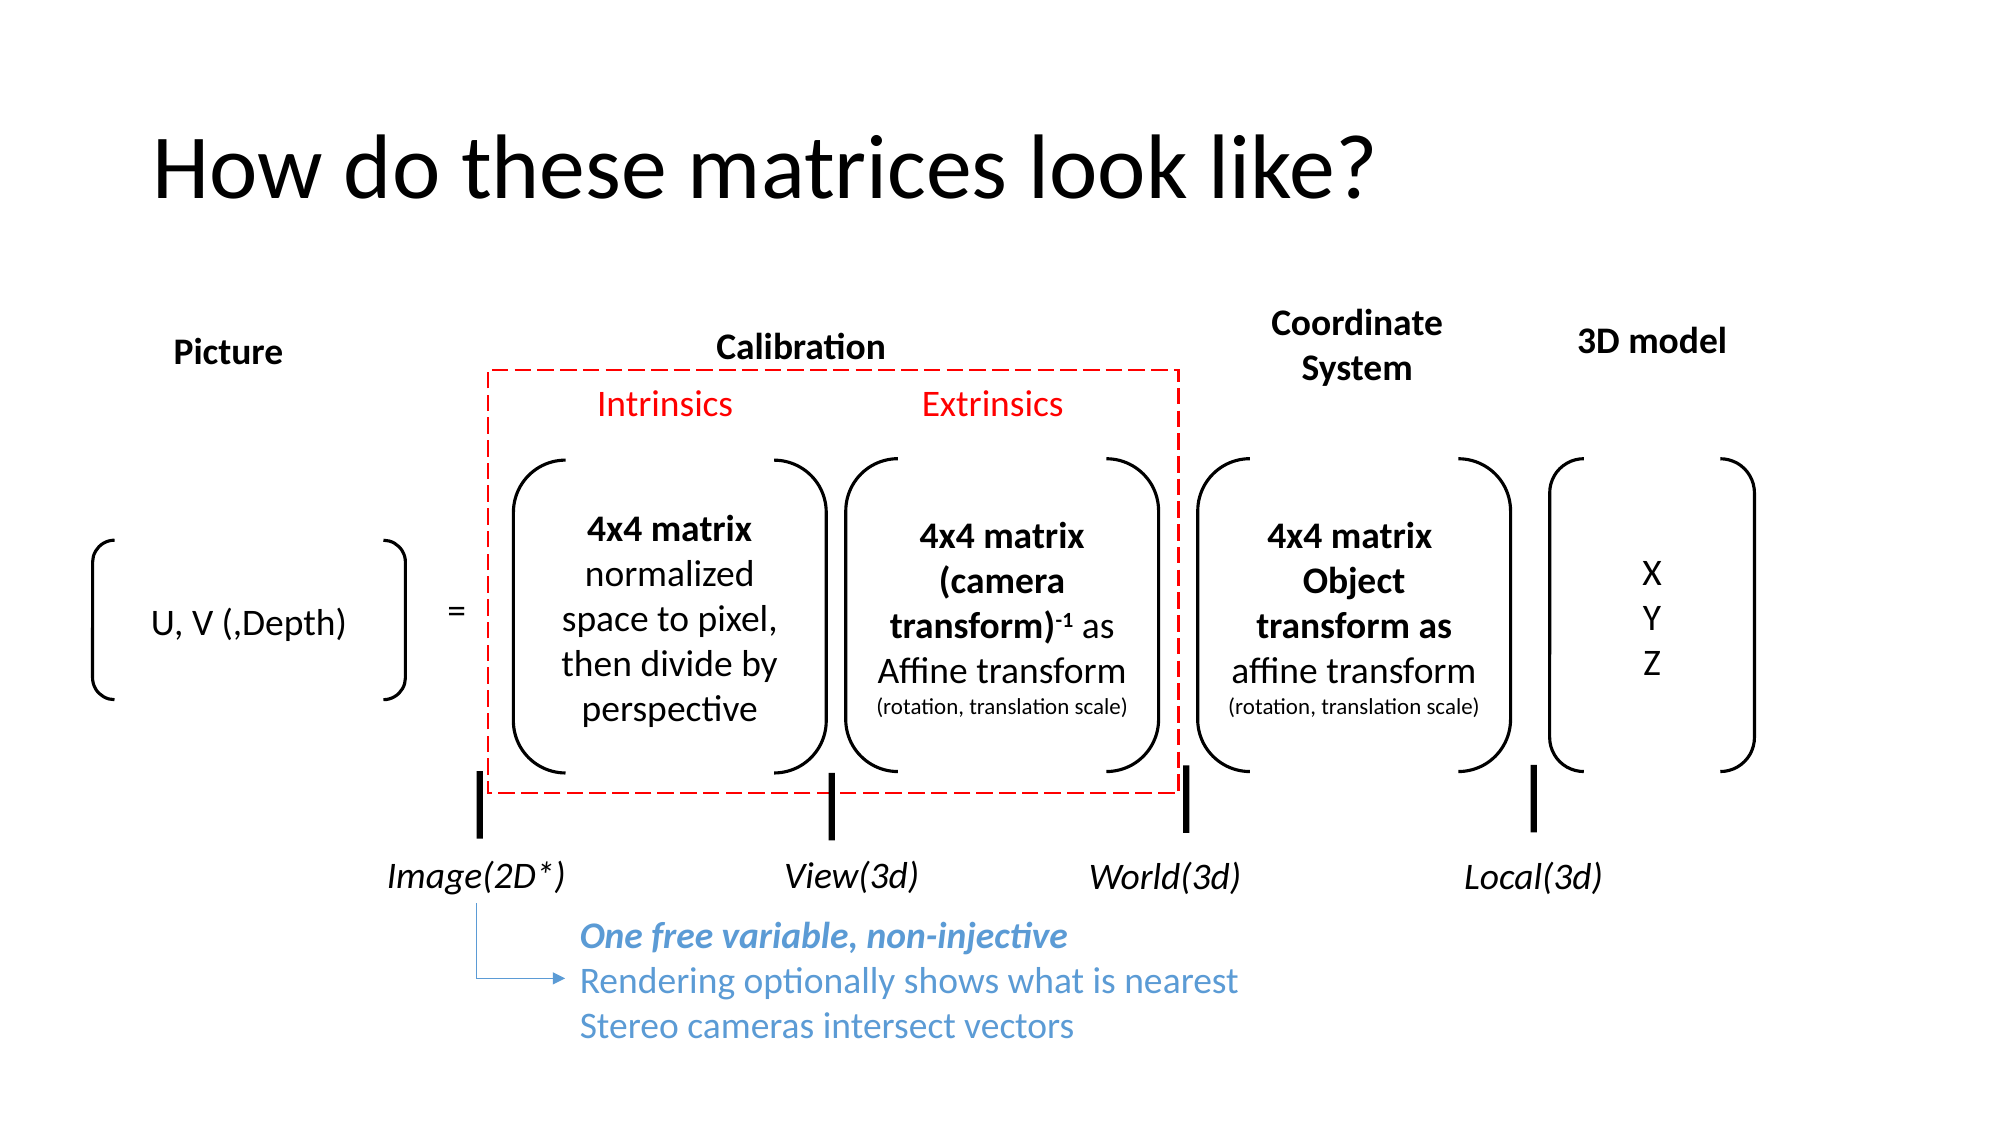

# How do these matrices look like?
Coordinate
System
3D model
Calibration
Picture

Intrinsics
Extrinsics
4x4 matrix (camera transform)-1 as
Affine transform (rotation, translation scale)
4x4 matrix
Object transform as
affine transform (rotation, translation scale)
X
Y
Z
4x4 matrix
normalized space to pixel, then divide by perspective
U, V (,Depth)
=
Image(2D*)
View(3d)
World(3d)
Local(3d)
One free variable, non-injective
Rendering optionally shows what is nearest
Stereo cameras intersect vectors